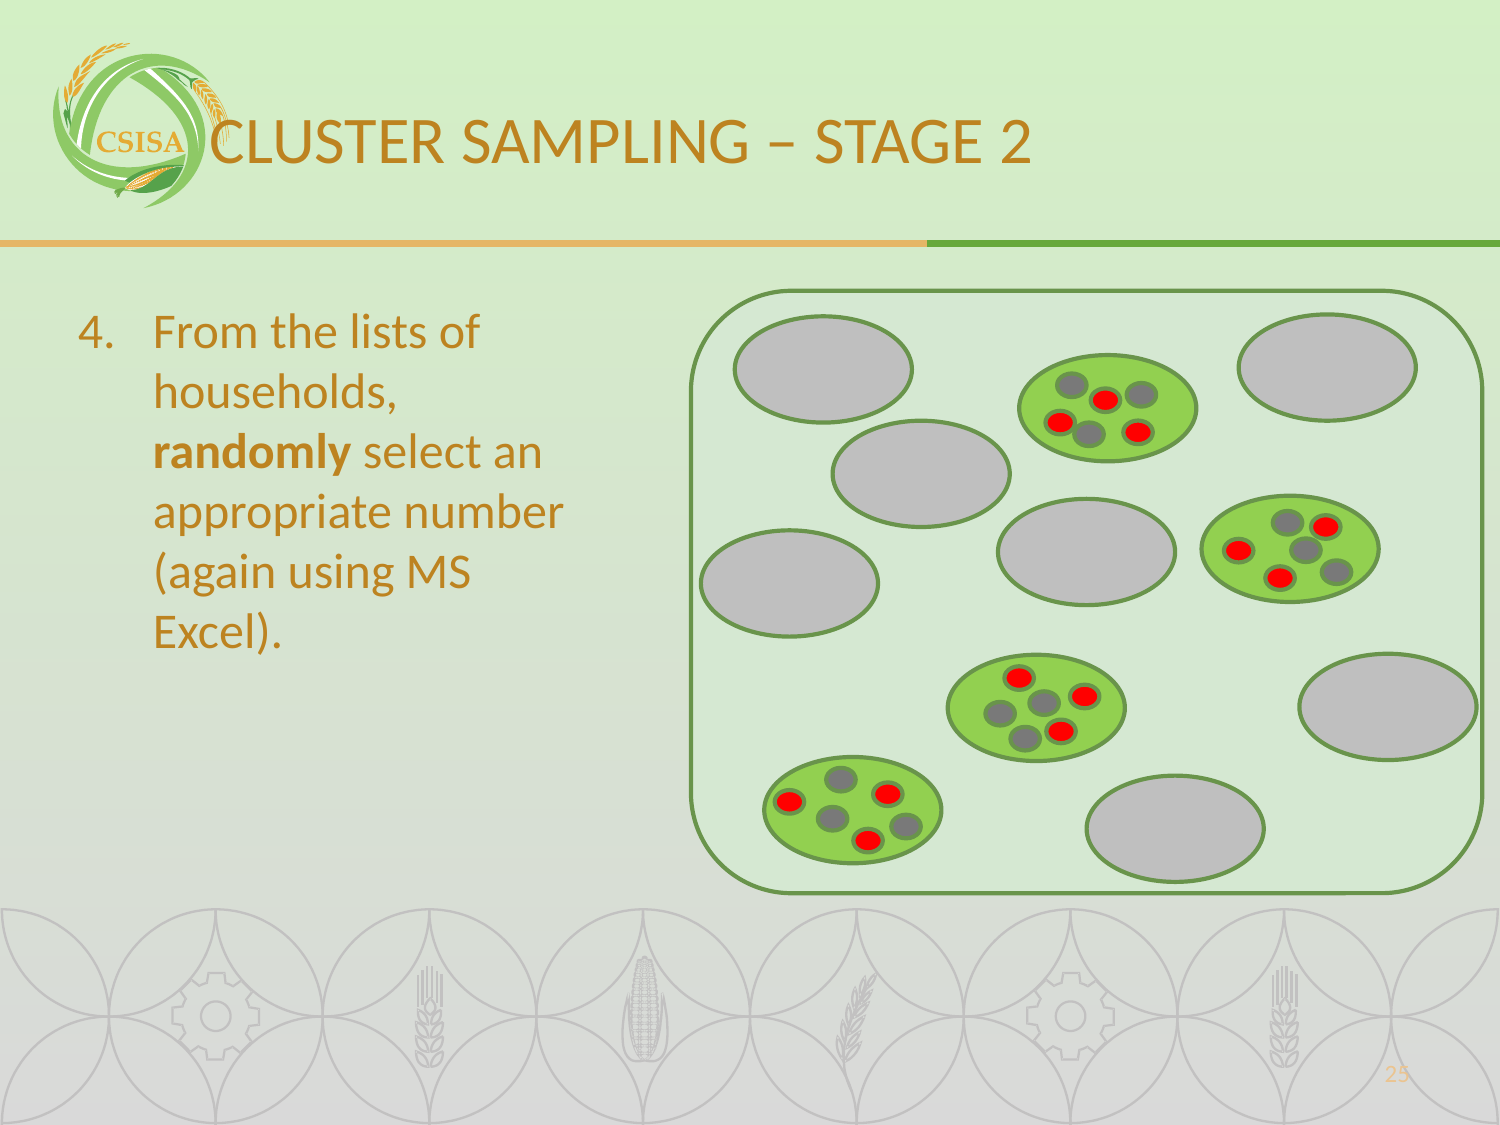

Cluster sampling – Stage 2
From the lists of households, randomly select an appropriate number (again using MS Excel).

25